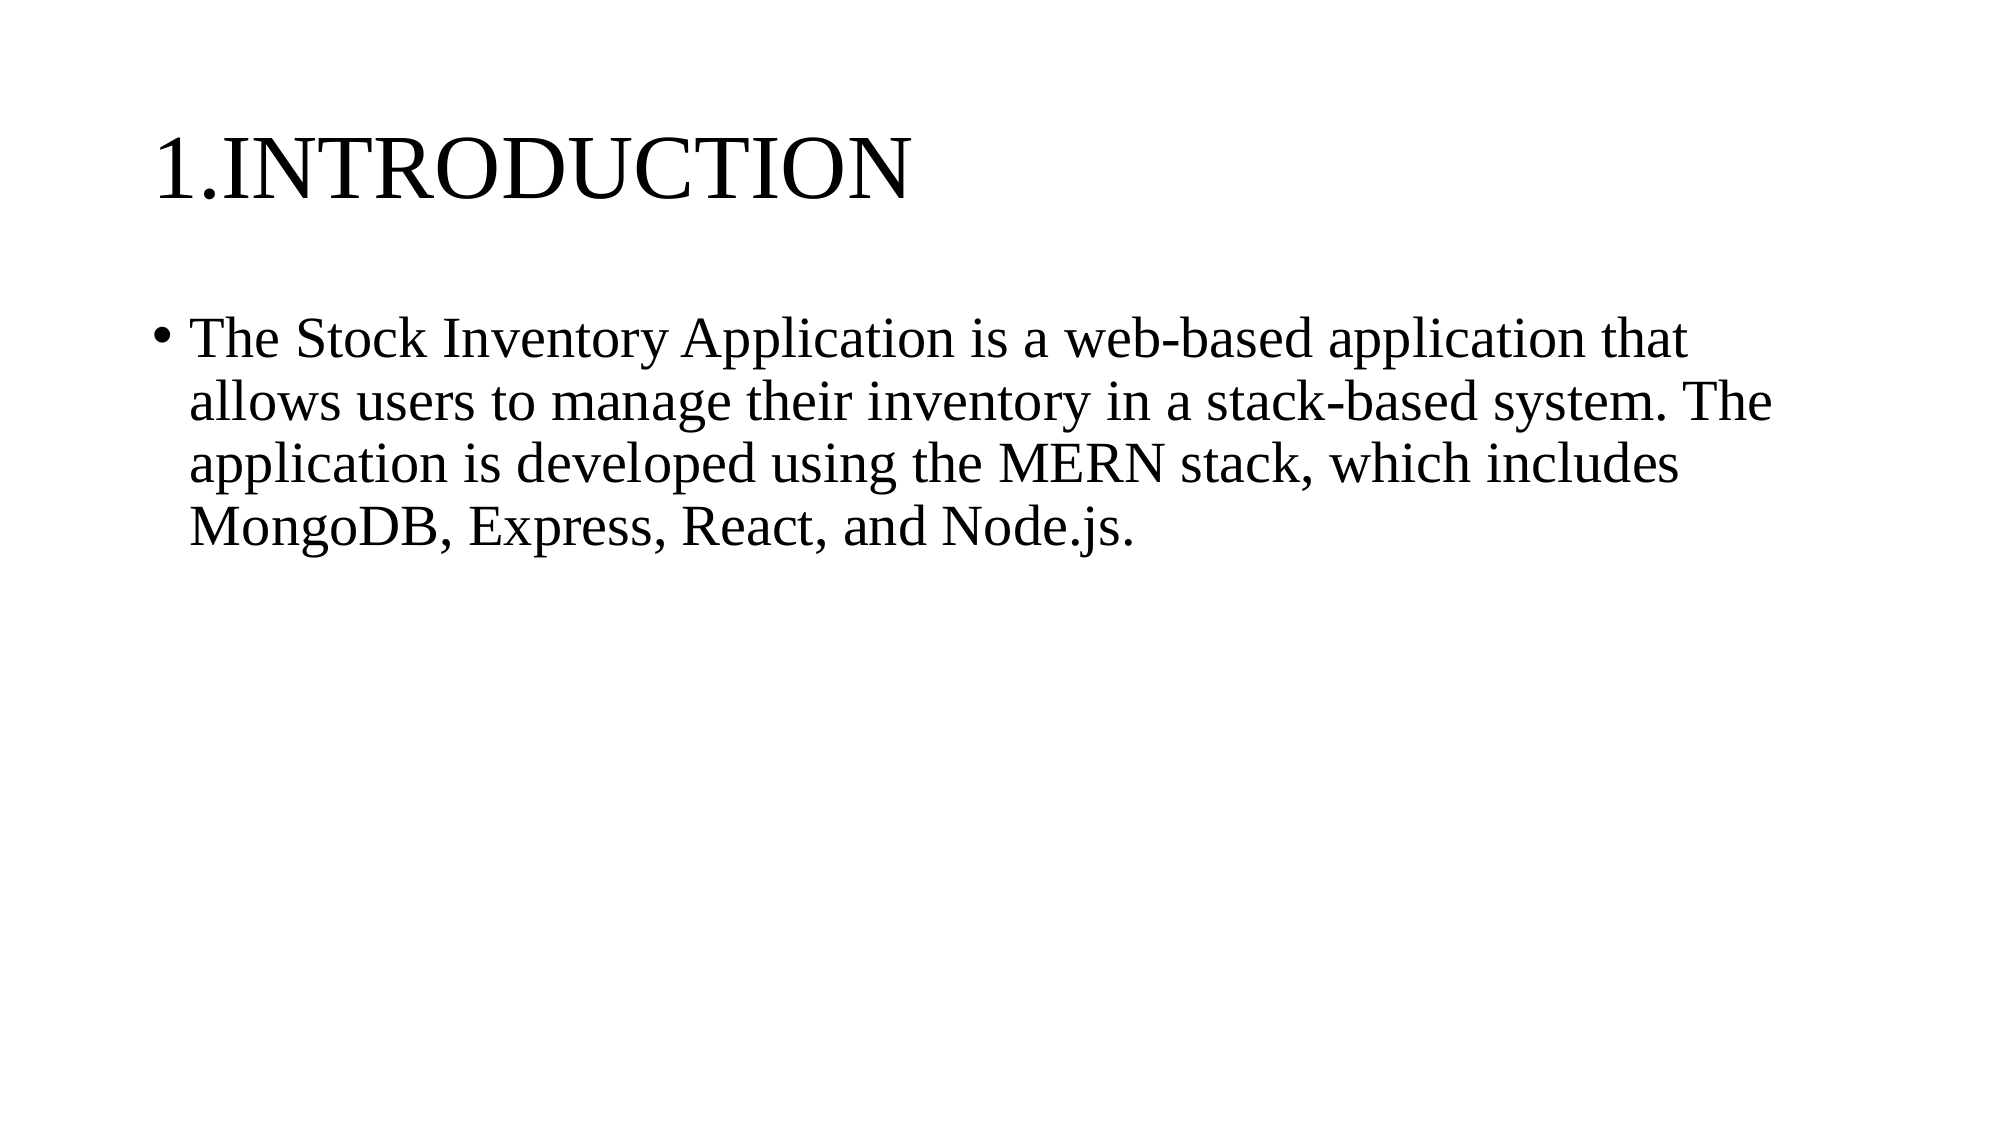

# 1.INTRODUCTION
The Stock Inventory Application is a web-based application that allows users to manage their inventory in a stack-based system. The application is developed using the MERN stack, which includes MongoDB, Express, React, and Node.js.